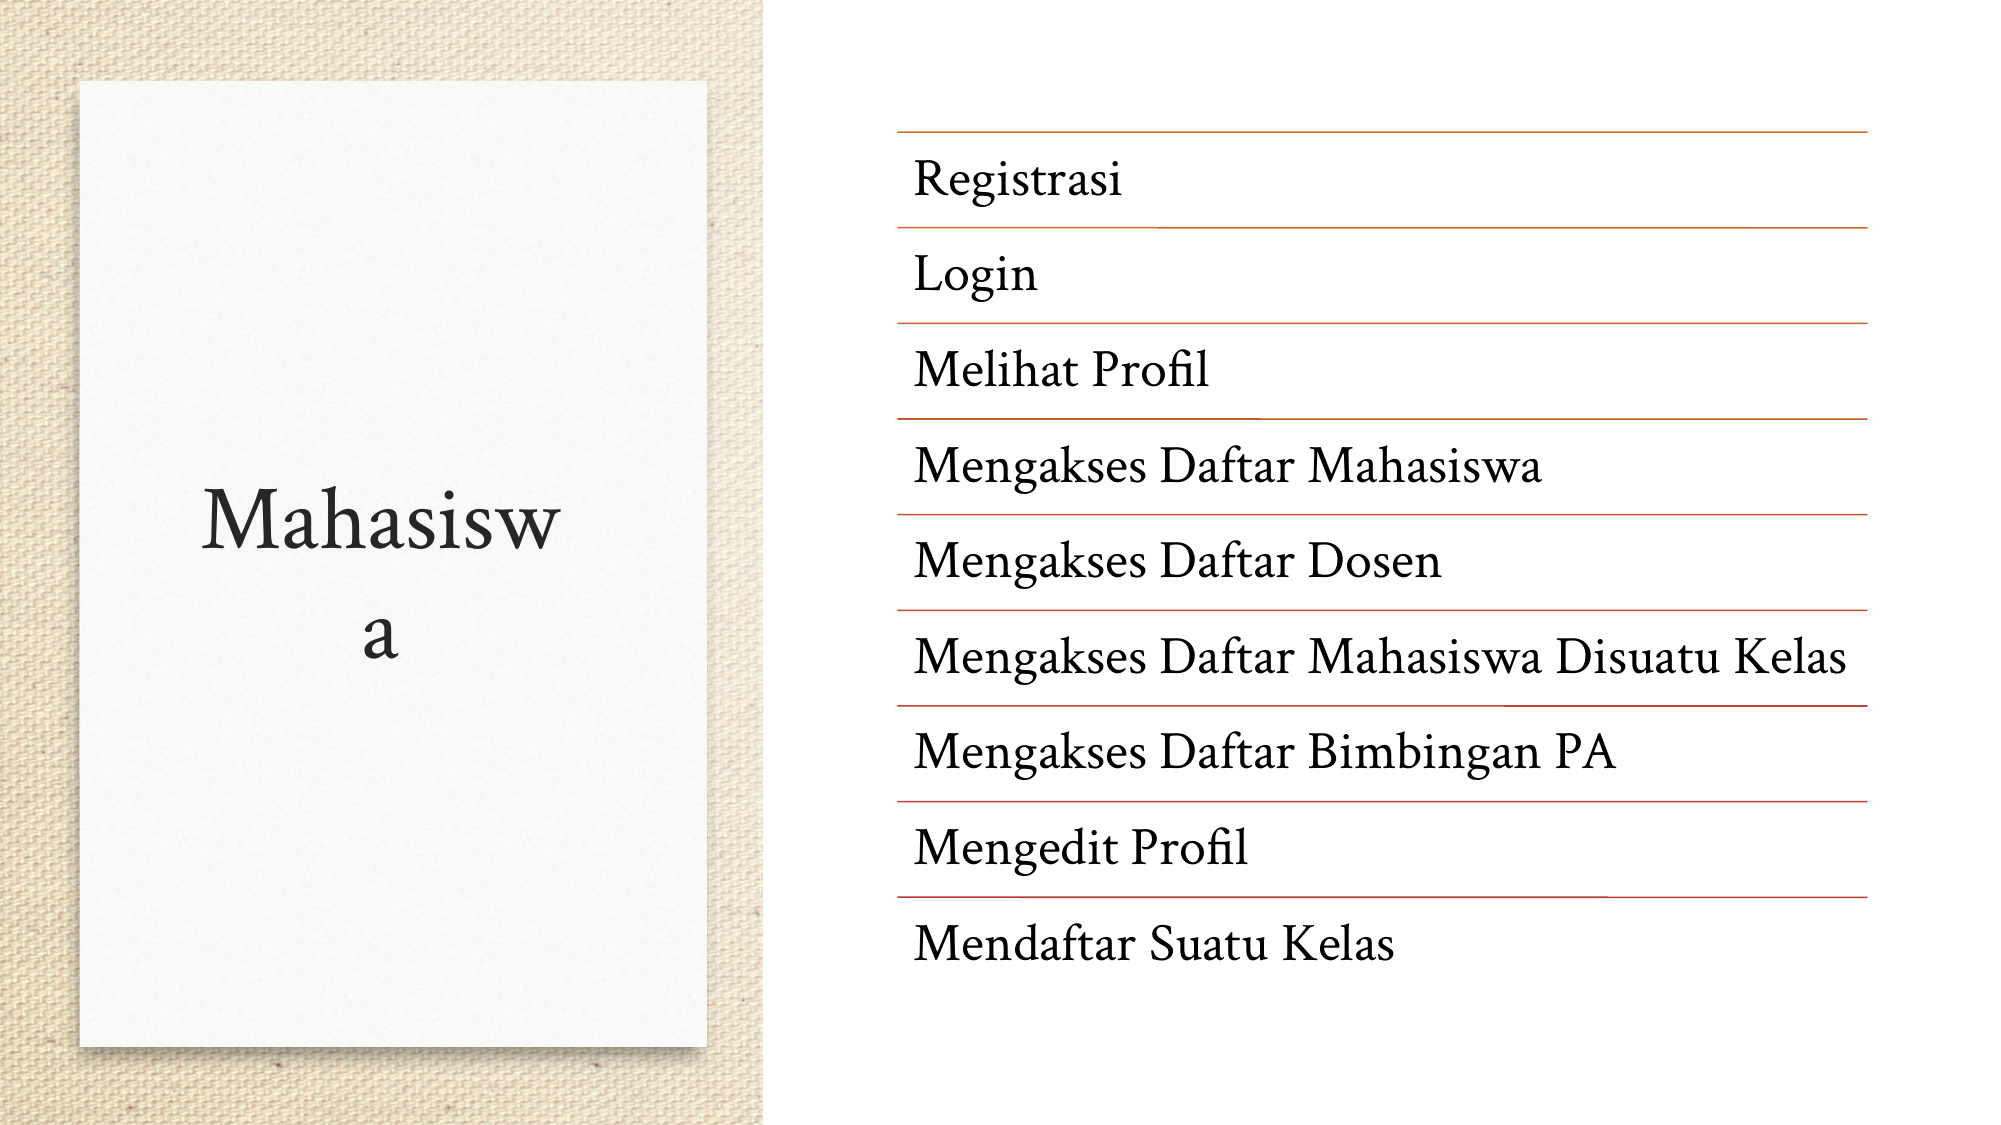

Registrasi
Login
Melihat Profil
Mengakses Daftar Mahasiswa
Mengakses Daftar Dosen
Mengakses Daftar Mahasiswa Disuatu Kelas
Mengakses Daftar Bimbingan PA
Mengedit Profil
Mendaftar Suatu Kelas
# Mahasiswa